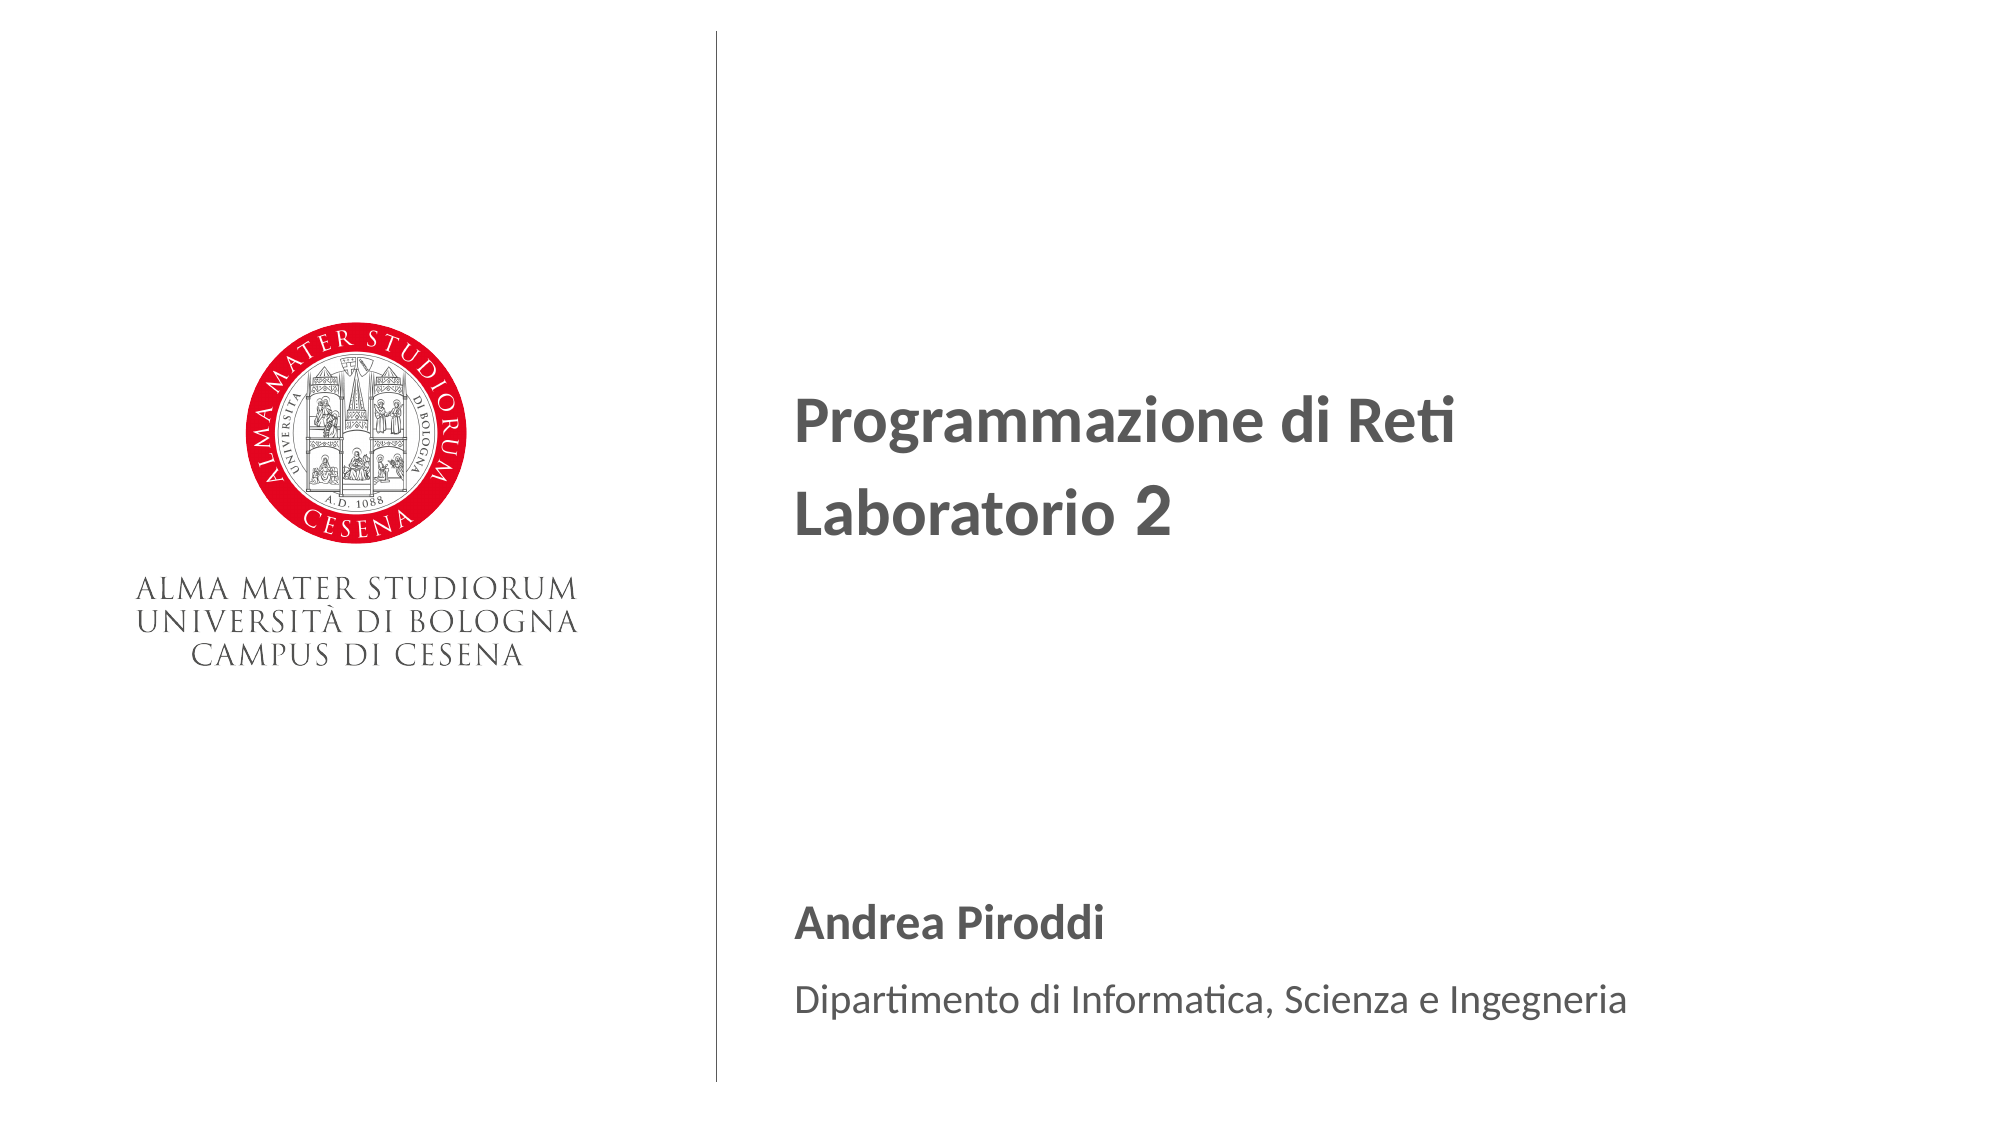

Programmazione di Reti
Laboratorio 2
Andrea Piroddi
Dipartimento di Informatica, Scienza e Ingegneria